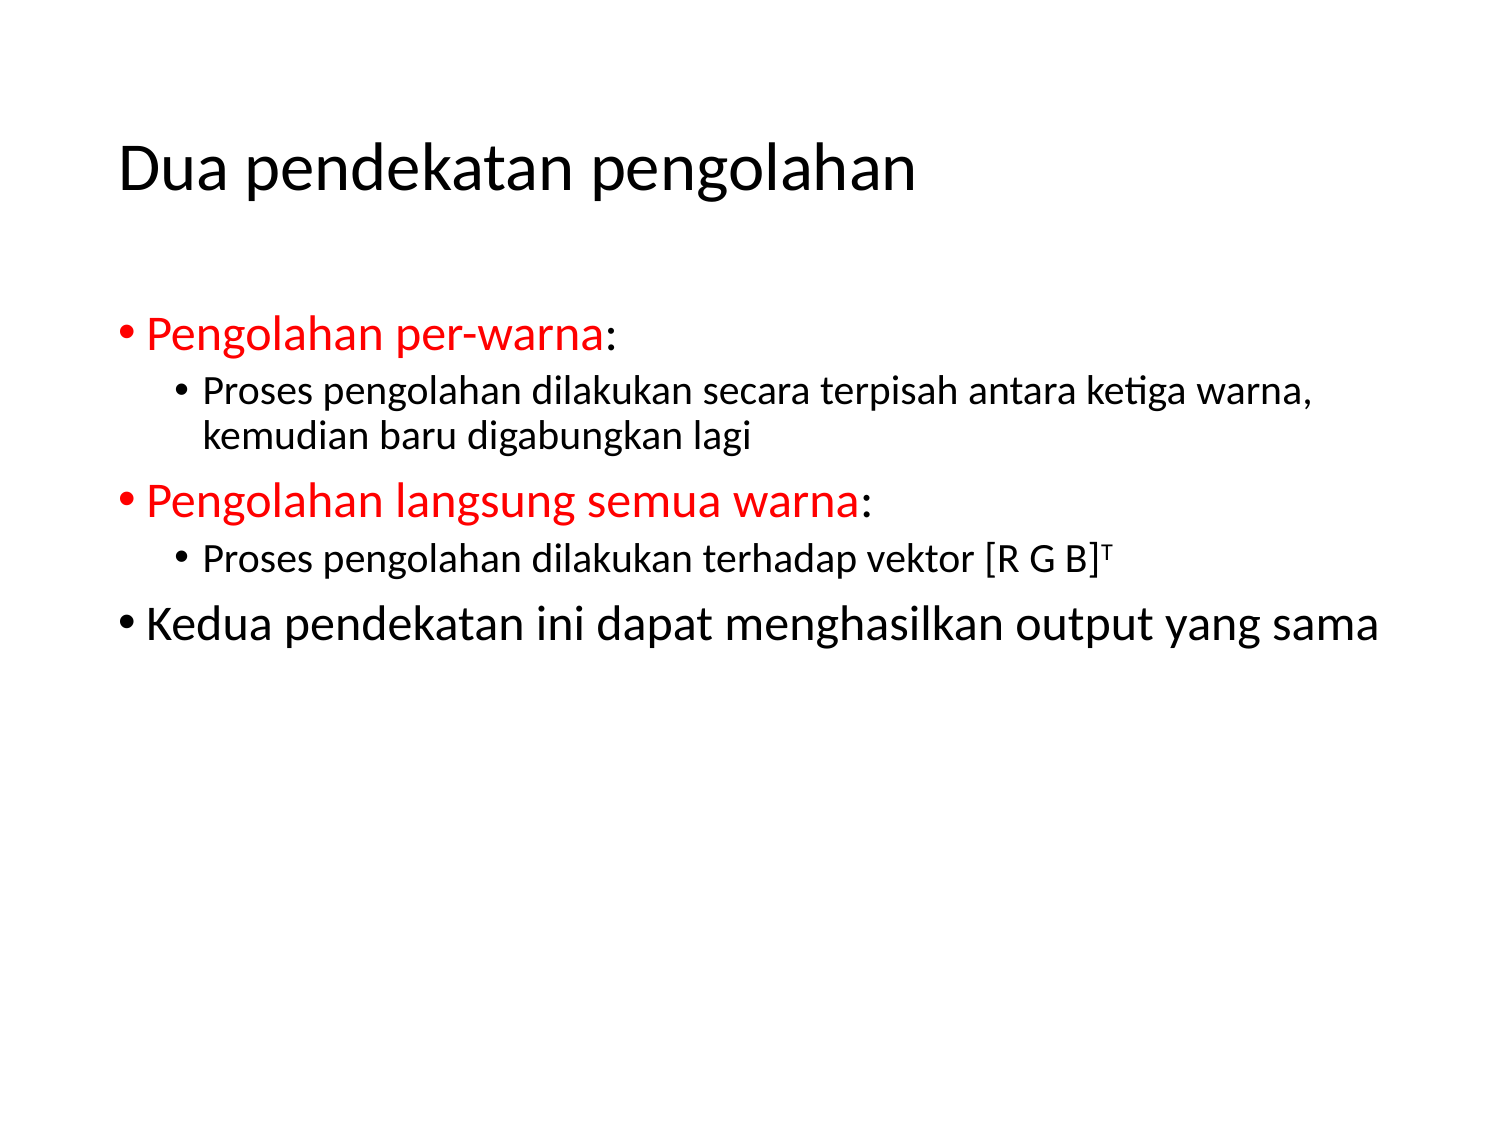

# Dua pendekatan pengolahan
Pengolahan per-warna:
Proses pengolahan dilakukan secara terpisah antara ketiga warna, kemudian baru digabungkan lagi
Pengolahan langsung semua warna:
Proses pengolahan dilakukan terhadap vektor [R G B]T
Kedua pendekatan ini dapat menghasilkan output yang sama